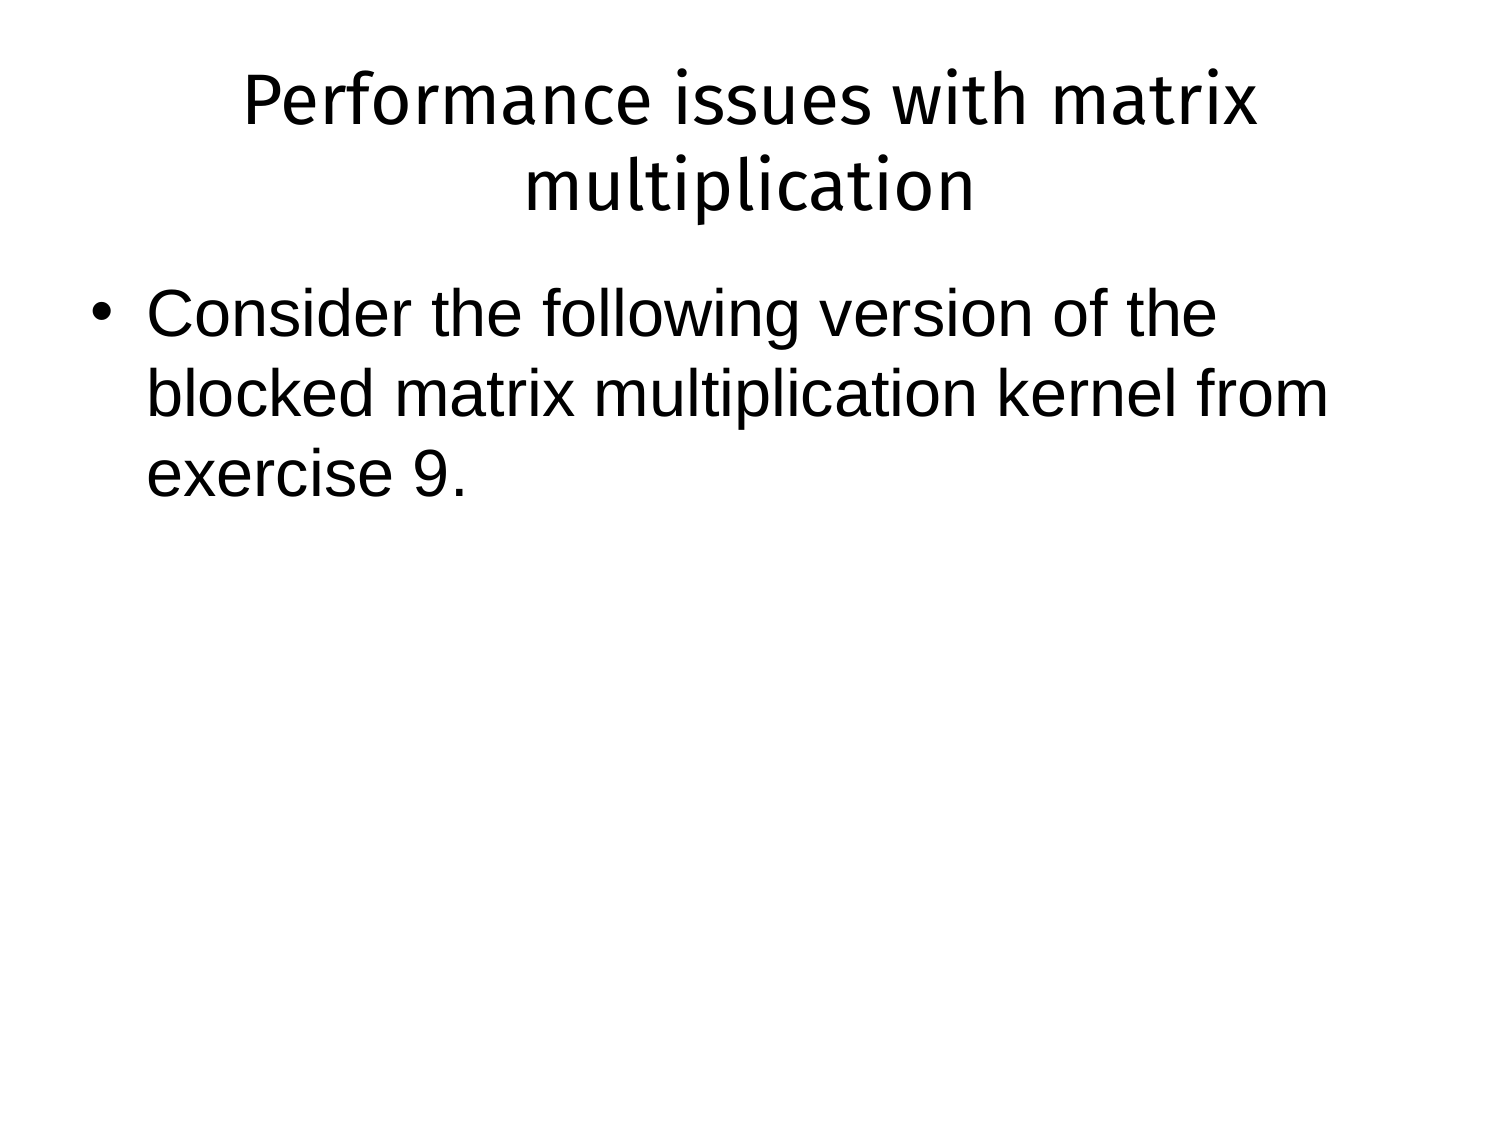

# Performance issues with matrix multiplication
Consider the following version of the blocked matrix multiplication kernel from exercise 9.